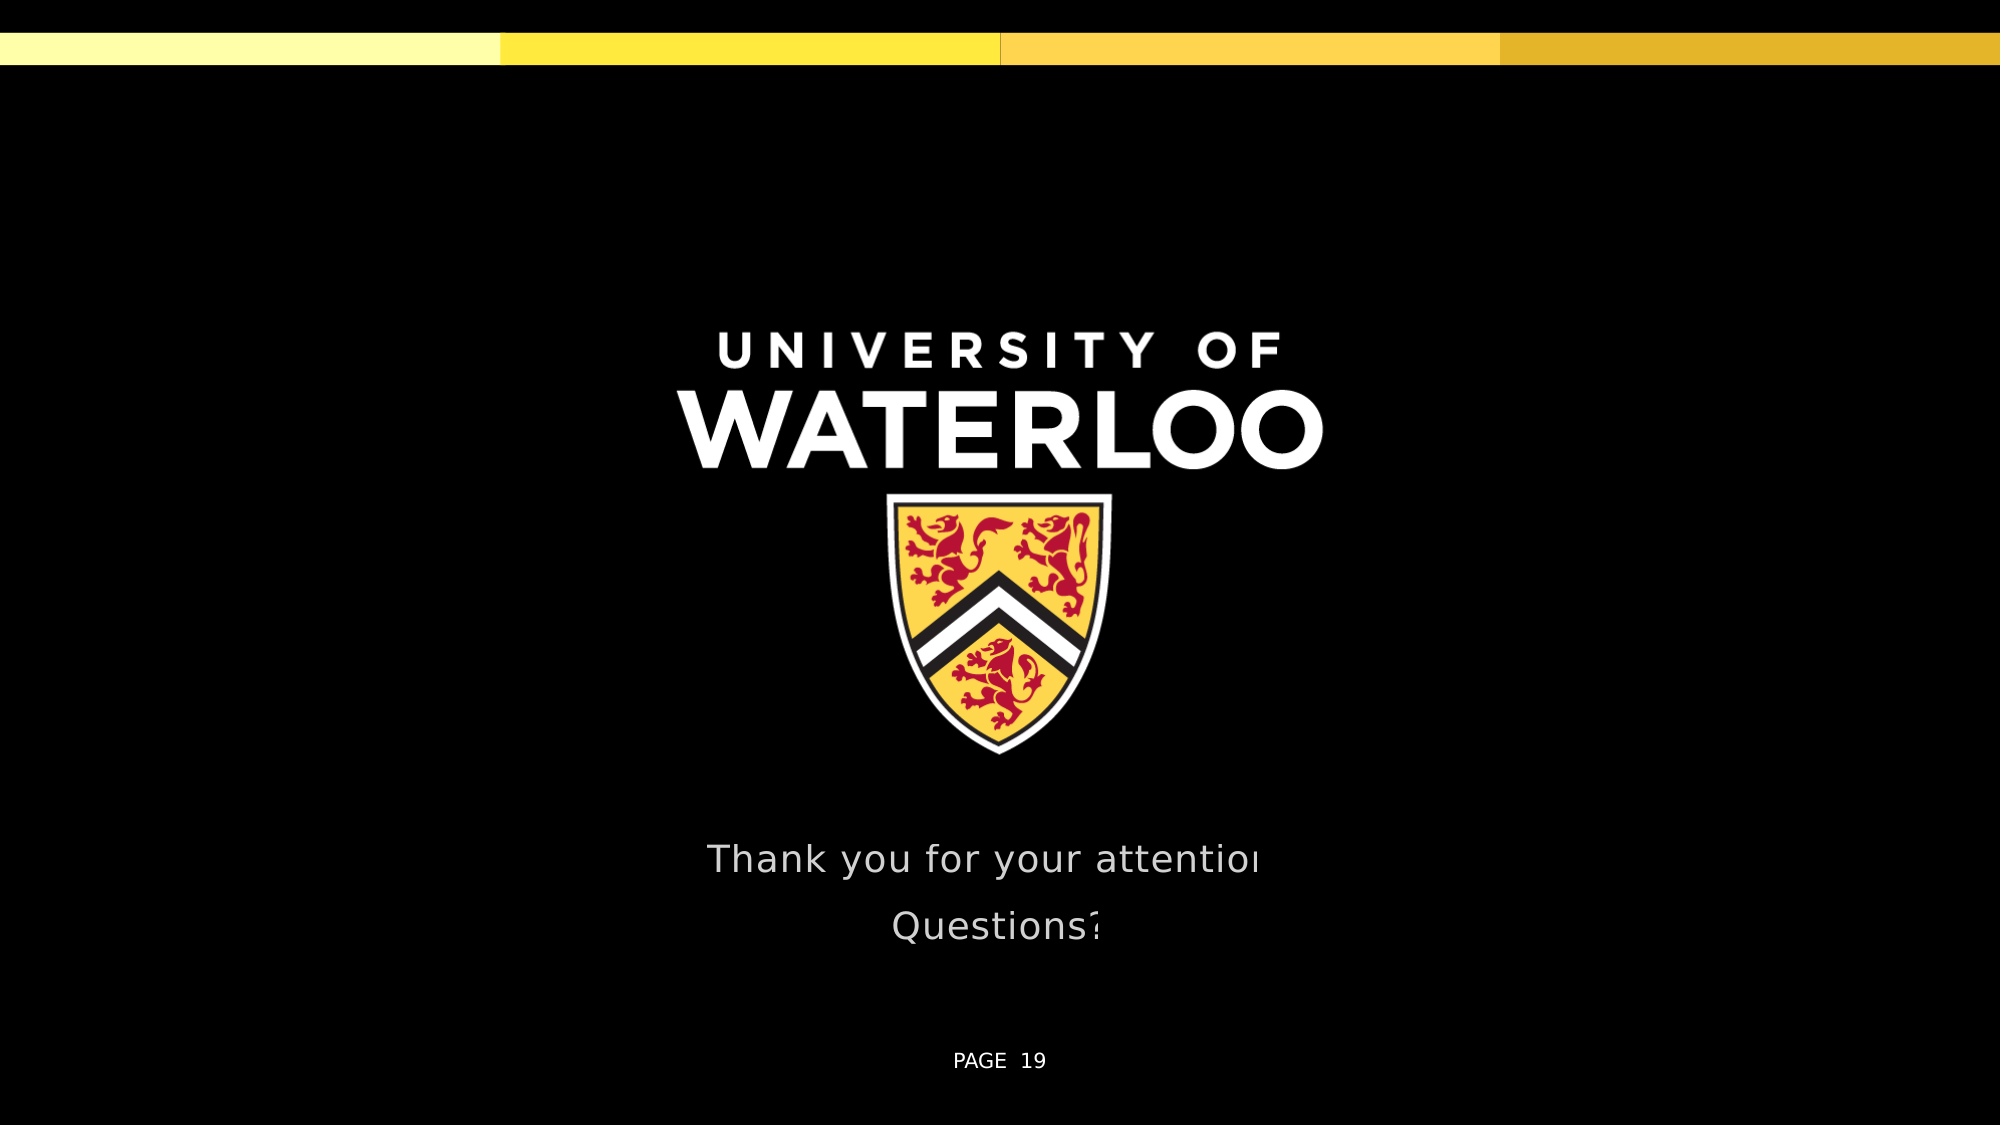

# Thank you for your attention! Questions?
PAGE  19